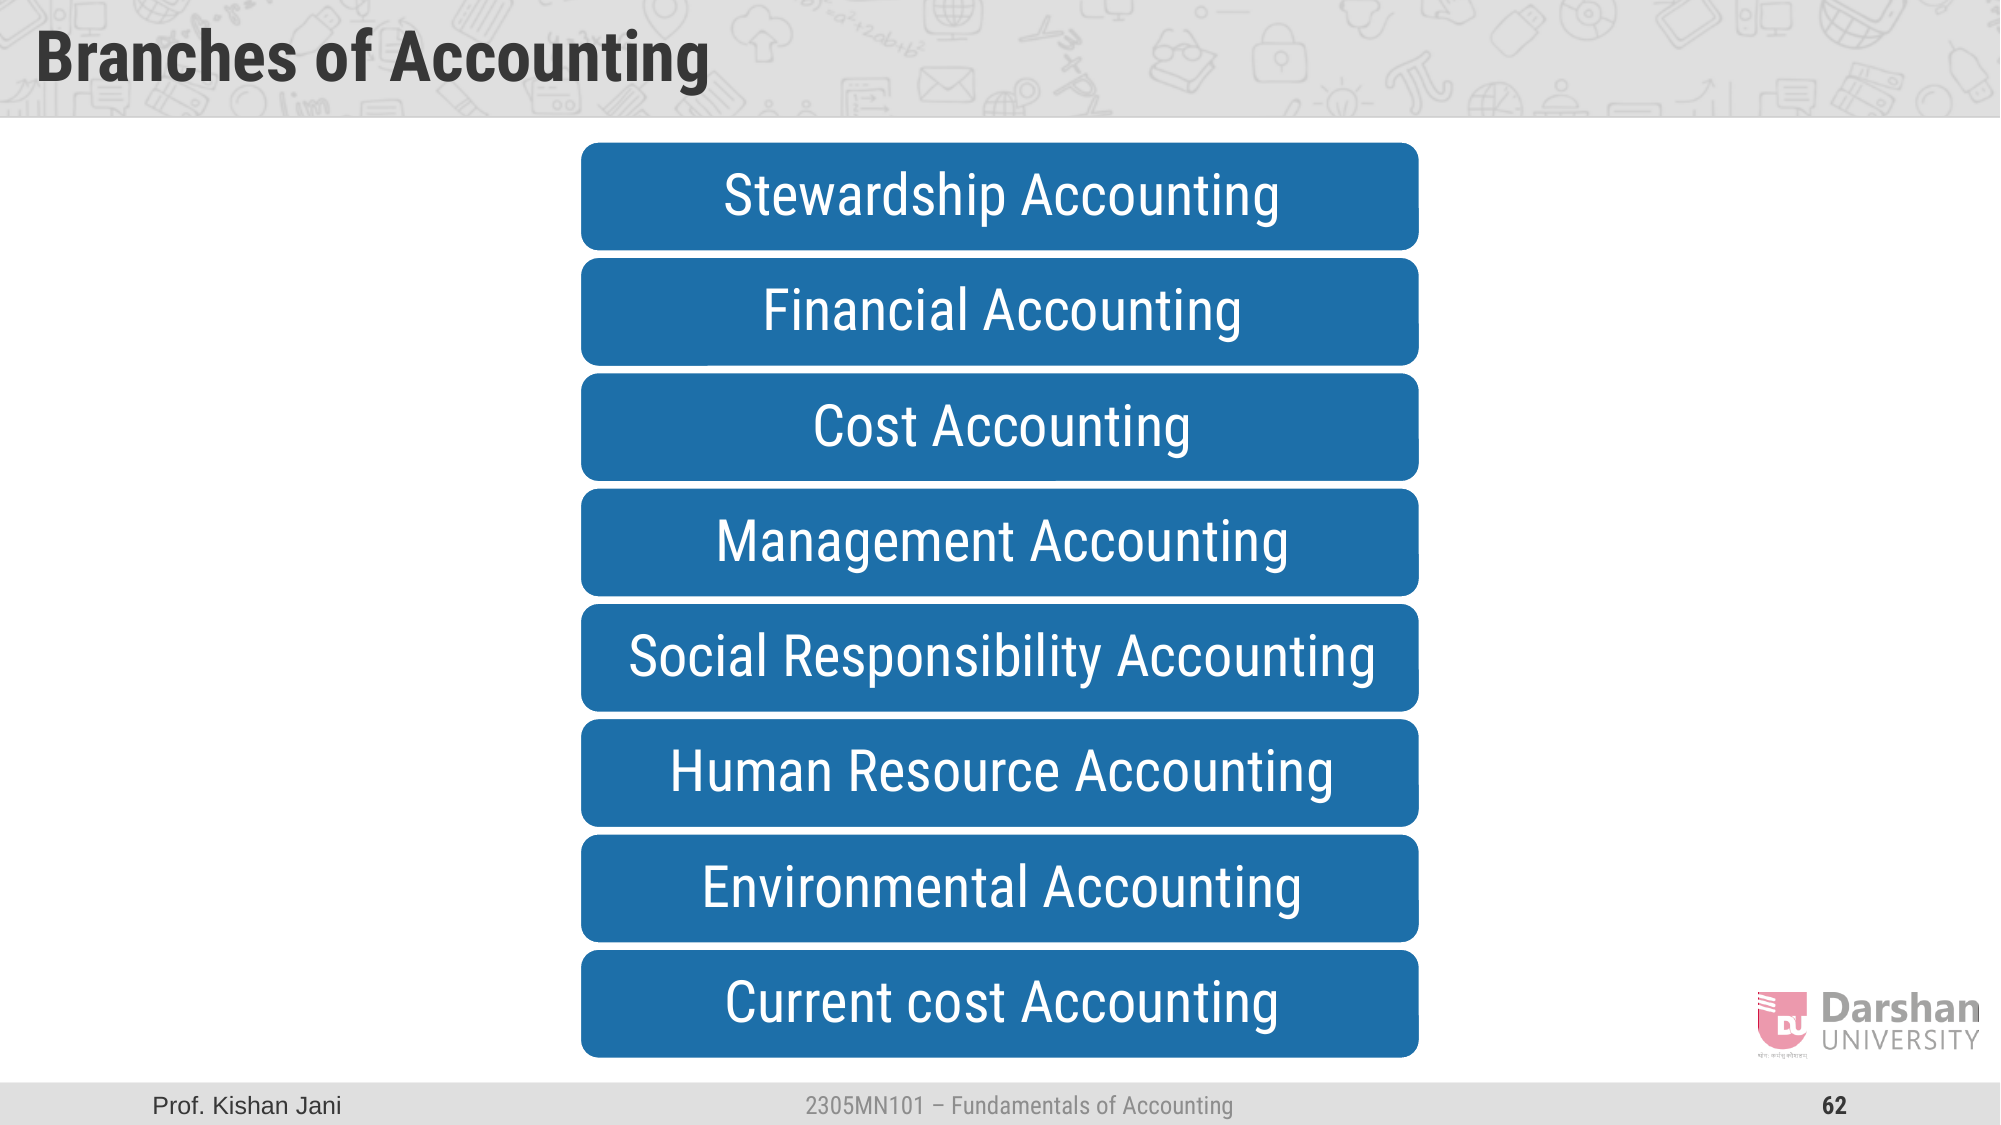

# Branches of Accounting
Stewardship Accounting
Financial Accounting
Cost Accounting
Management Accounting
Social Responsibility Accounting
Human Resource Accounting
Environmental Accounting
Current cost Accounting